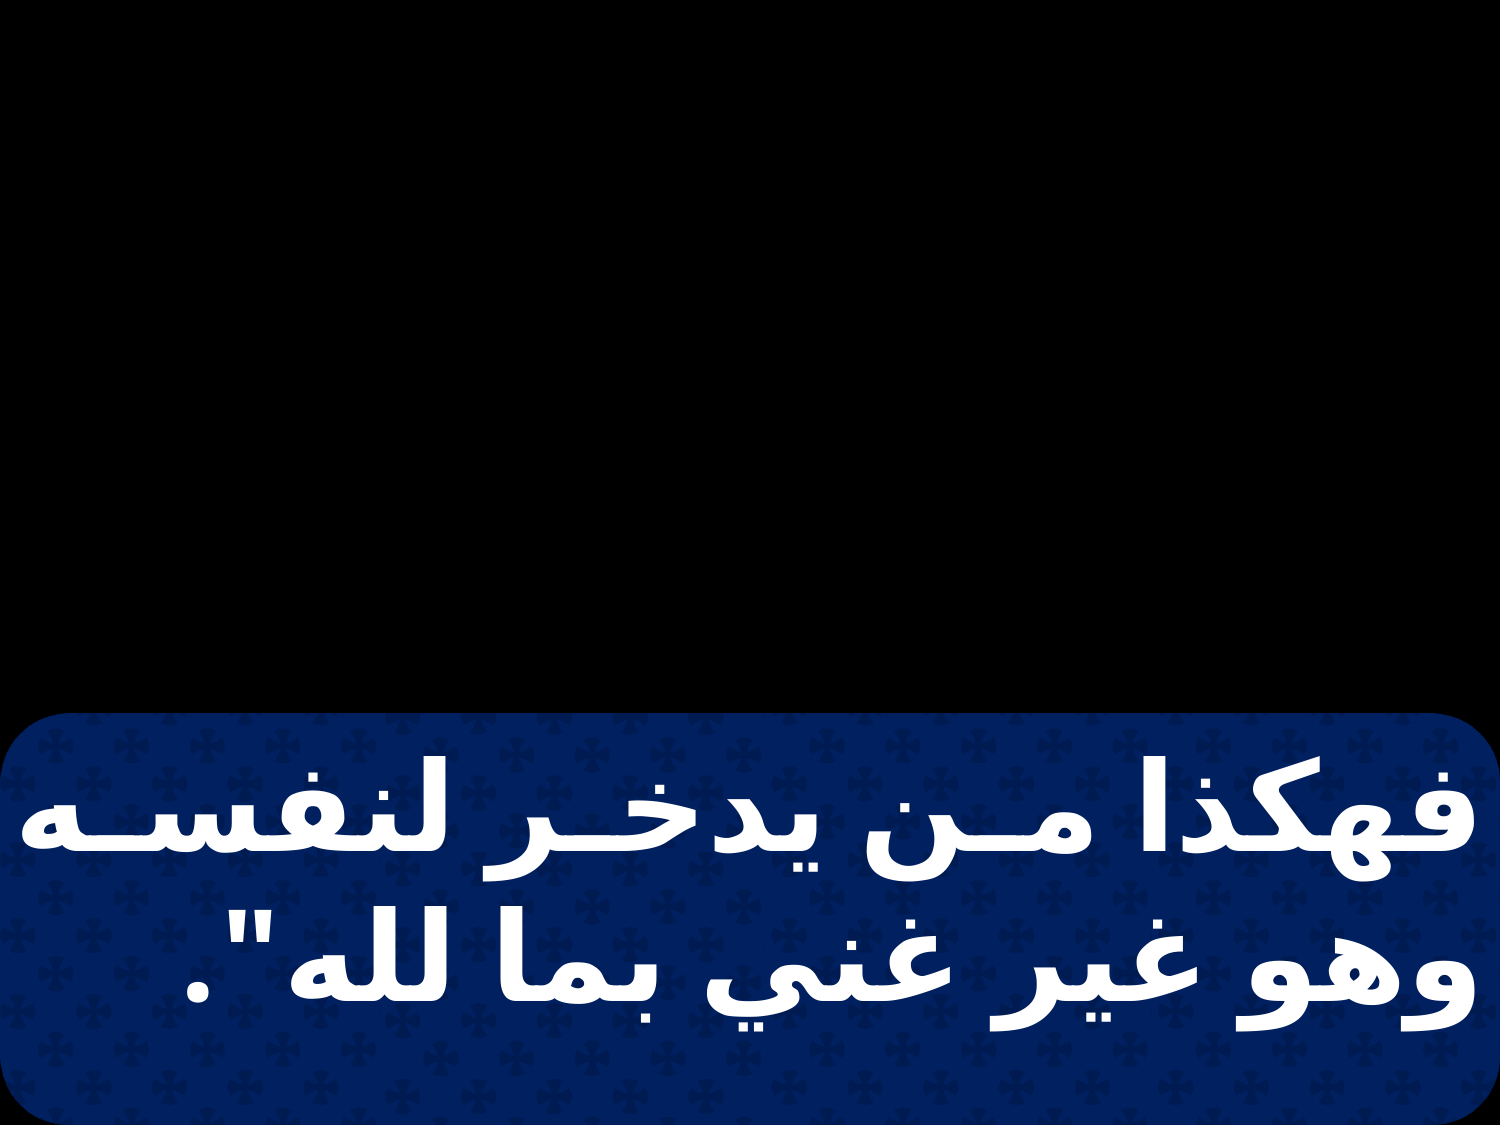

فهكذا من يدخر لنفسه وهو غير غني بما لله".